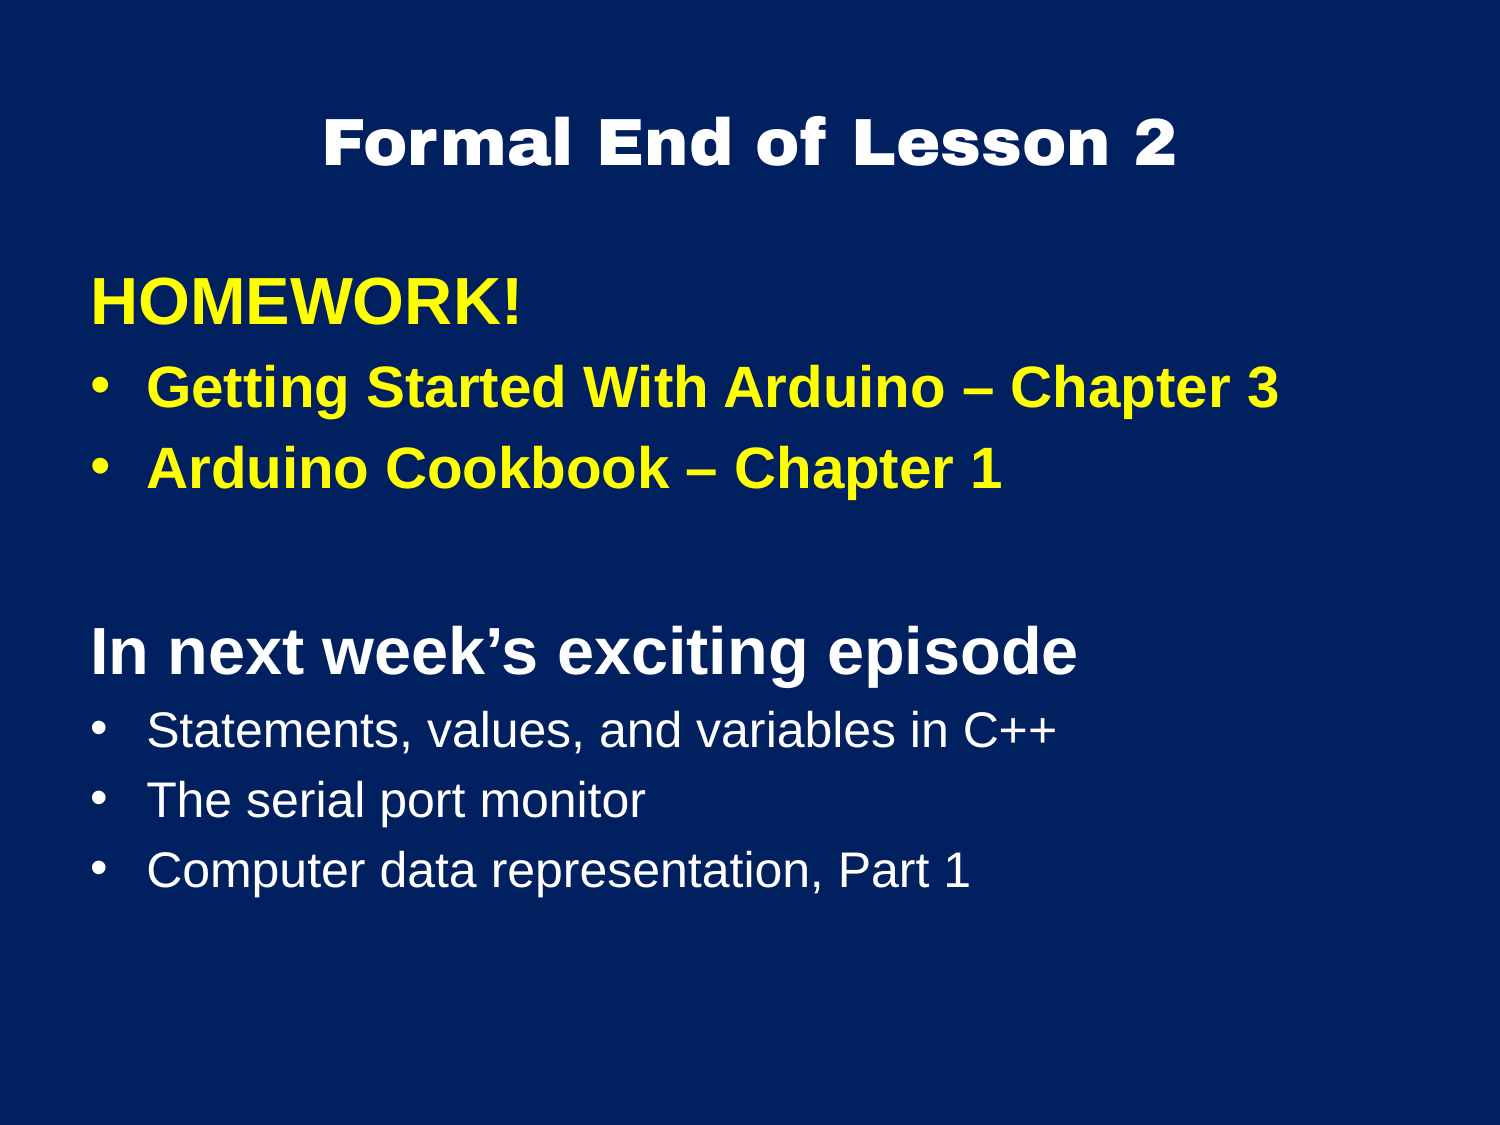

# Formal End of Lesson 2
HOMEWORK!
Getting Started With Arduino – Chapter 3
Arduino Cookbook – Chapter 1

In next week’s exciting episode
Statements, values, and variables in C++
The serial port monitor
Computer data representation, Part 1